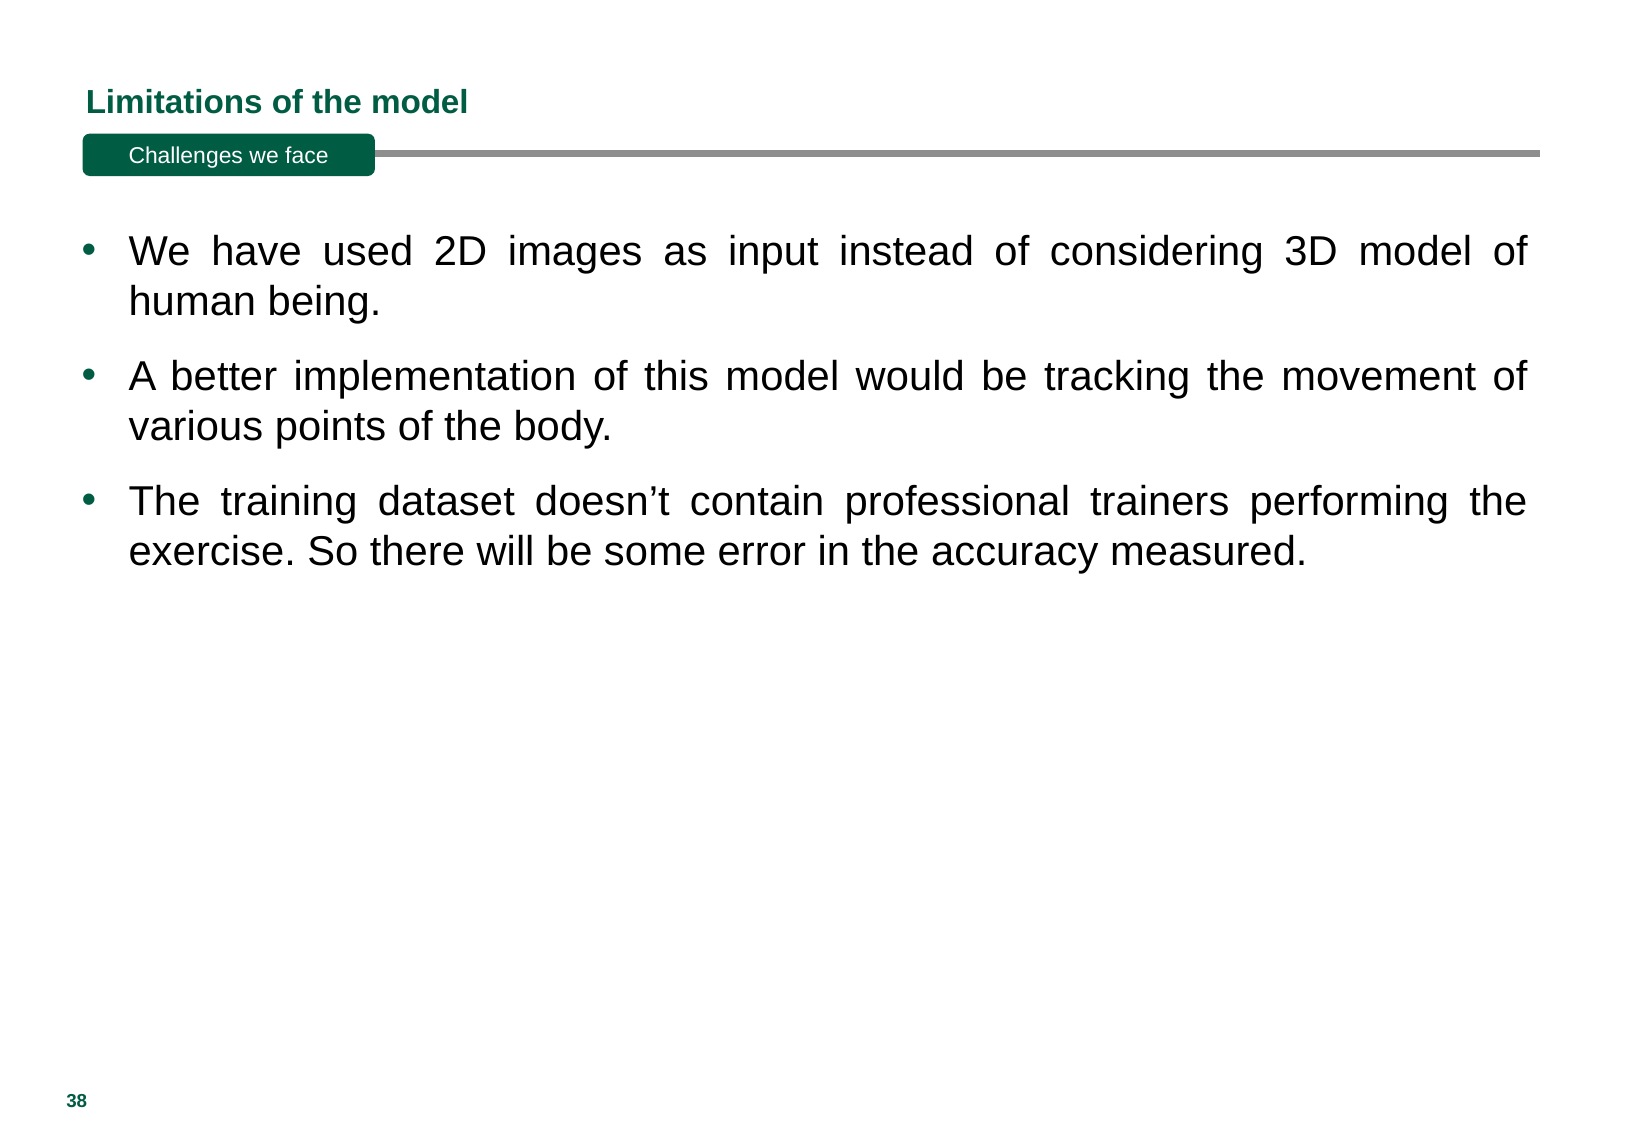

# Limitations of the model
Challenges we face
We have used 2D images as input instead of considering 3D model of human being.
A better implementation of this model would be tracking the movement of various points of the body.
The training dataset doesn’t contain professional trainers performing the exercise. So there will be some error in the accuracy measured.